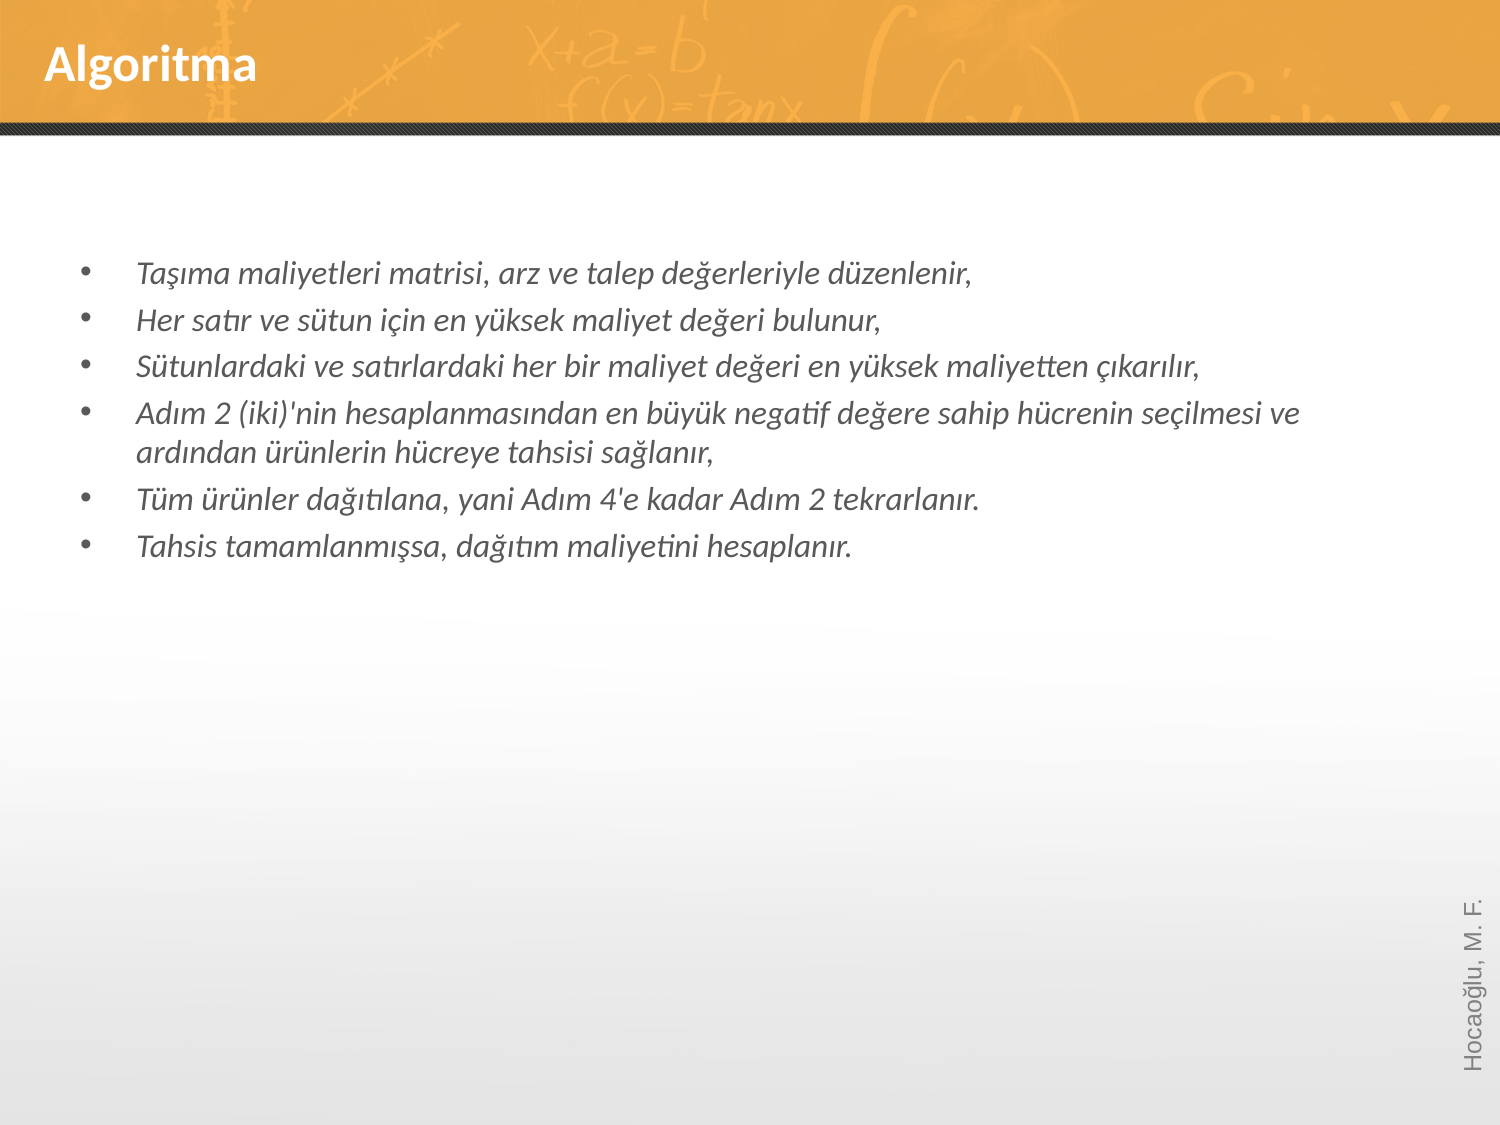

# Algoritma
Taşıma maliyetleri matrisi, arz ve talep değerleriyle düzenlenir,
Her satır ve sütun için en yüksek maliyet değeri bulunur,
Sütunlardaki ve satırlardaki her bir maliyet değeri en yüksek maliyetten çıkarılır,
Adım 2 (iki)'nin hesaplanmasından en büyük negatif değere sahip hücrenin seçilmesi ve ardından ürünlerin hücreye tahsisi sağlanır,
Tüm ürünler dağıtılana, yani Adım 4'e kadar Adım 2 tekrarlanır.
Tahsis tamamlanmışsa, dağıtım maliyetini hesaplanır.